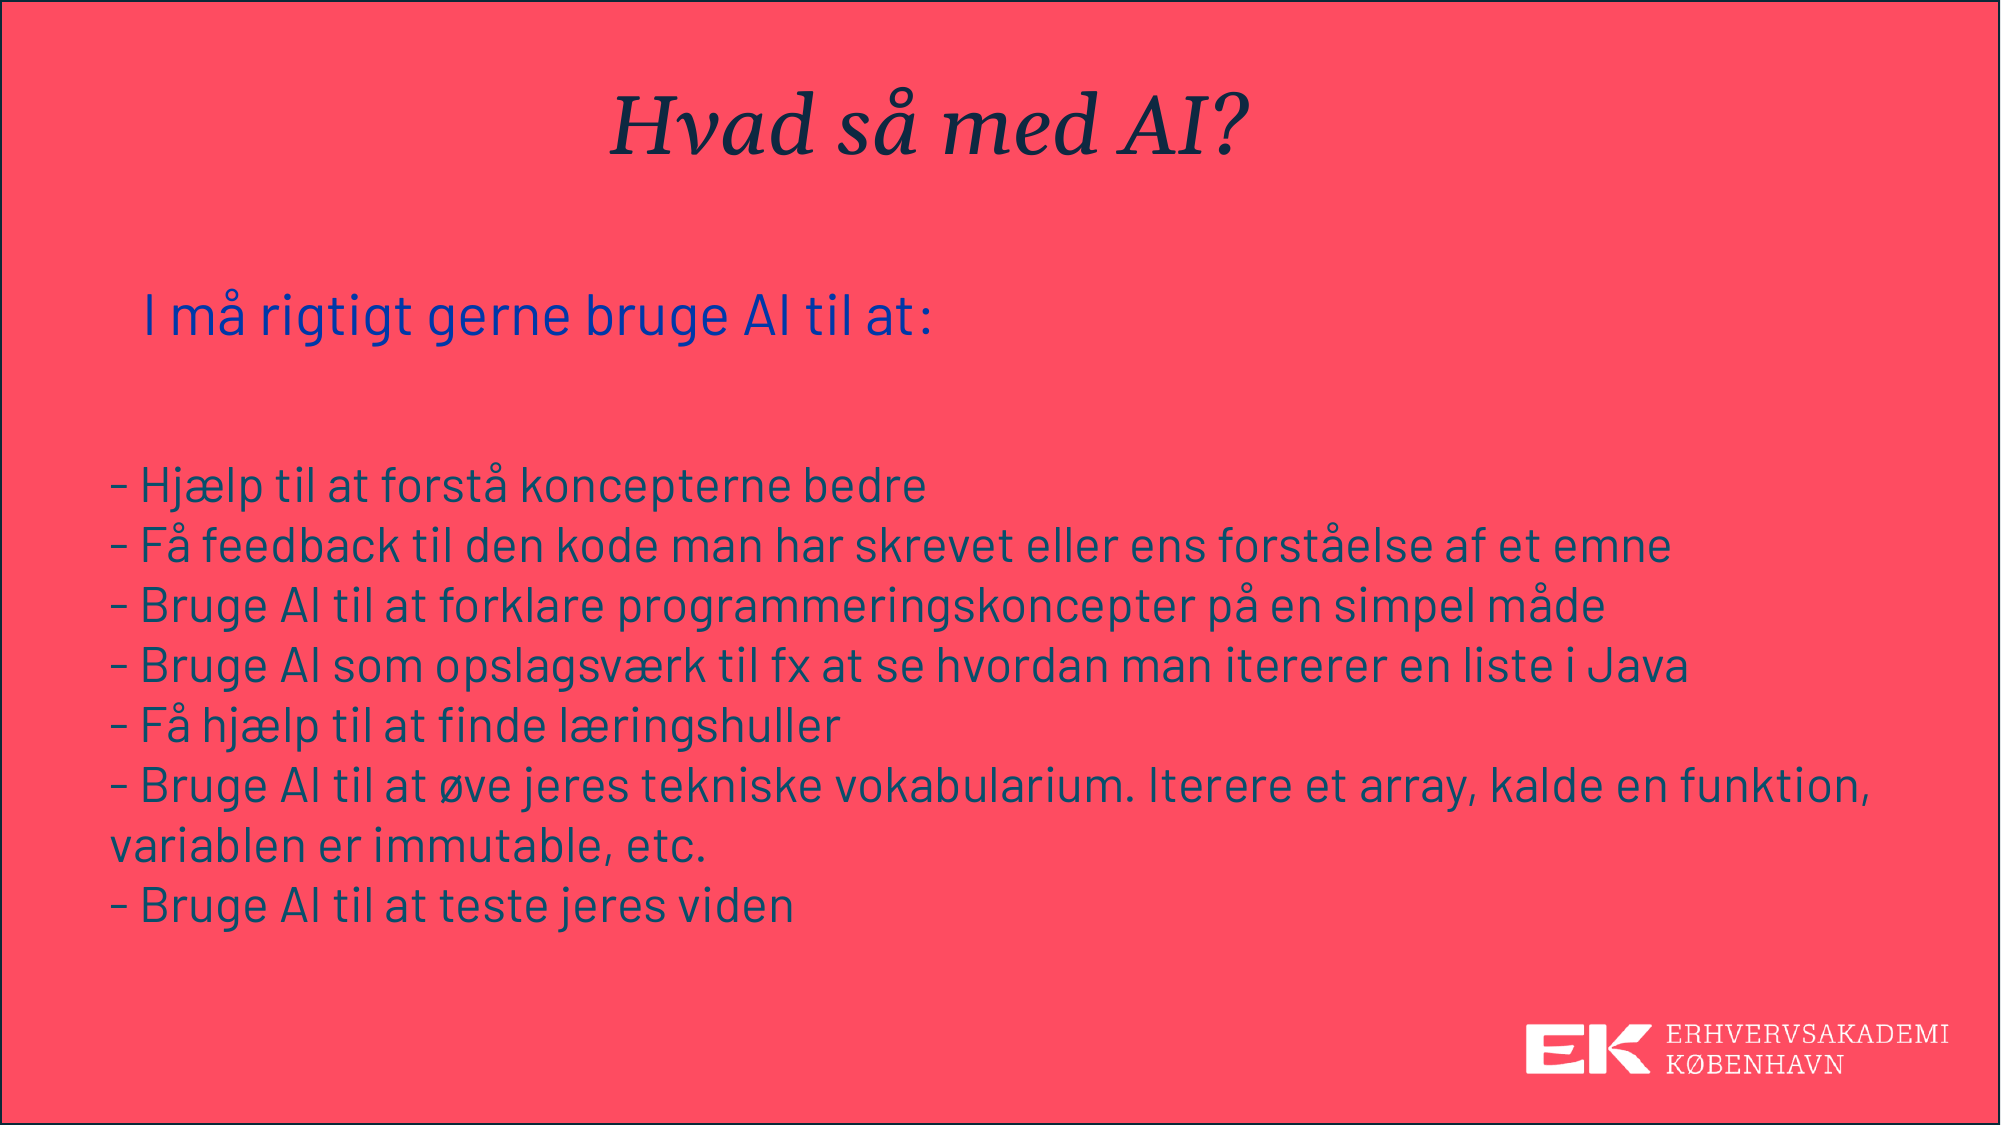

# Hvad så med AI?
I må rigtigt gerne bruge AI til at:
- Hjælp til at forstå koncepterne bedre
- Få feedback til den kode man har skrevet eller ens forståelse af et emne
- Bruge AI til at forklare programmeringskoncepter på en simpel måde
- Bruge AI som opslagsværk til fx at se hvordan man itererer en liste i Java
- Få hjælp til at finde læringshuller
- Bruge AI til at øve jeres tekniske vokabularium. Iterere et array, kalde en funktion, variablen er immutable, etc.
- Bruge AI til at teste jeres viden